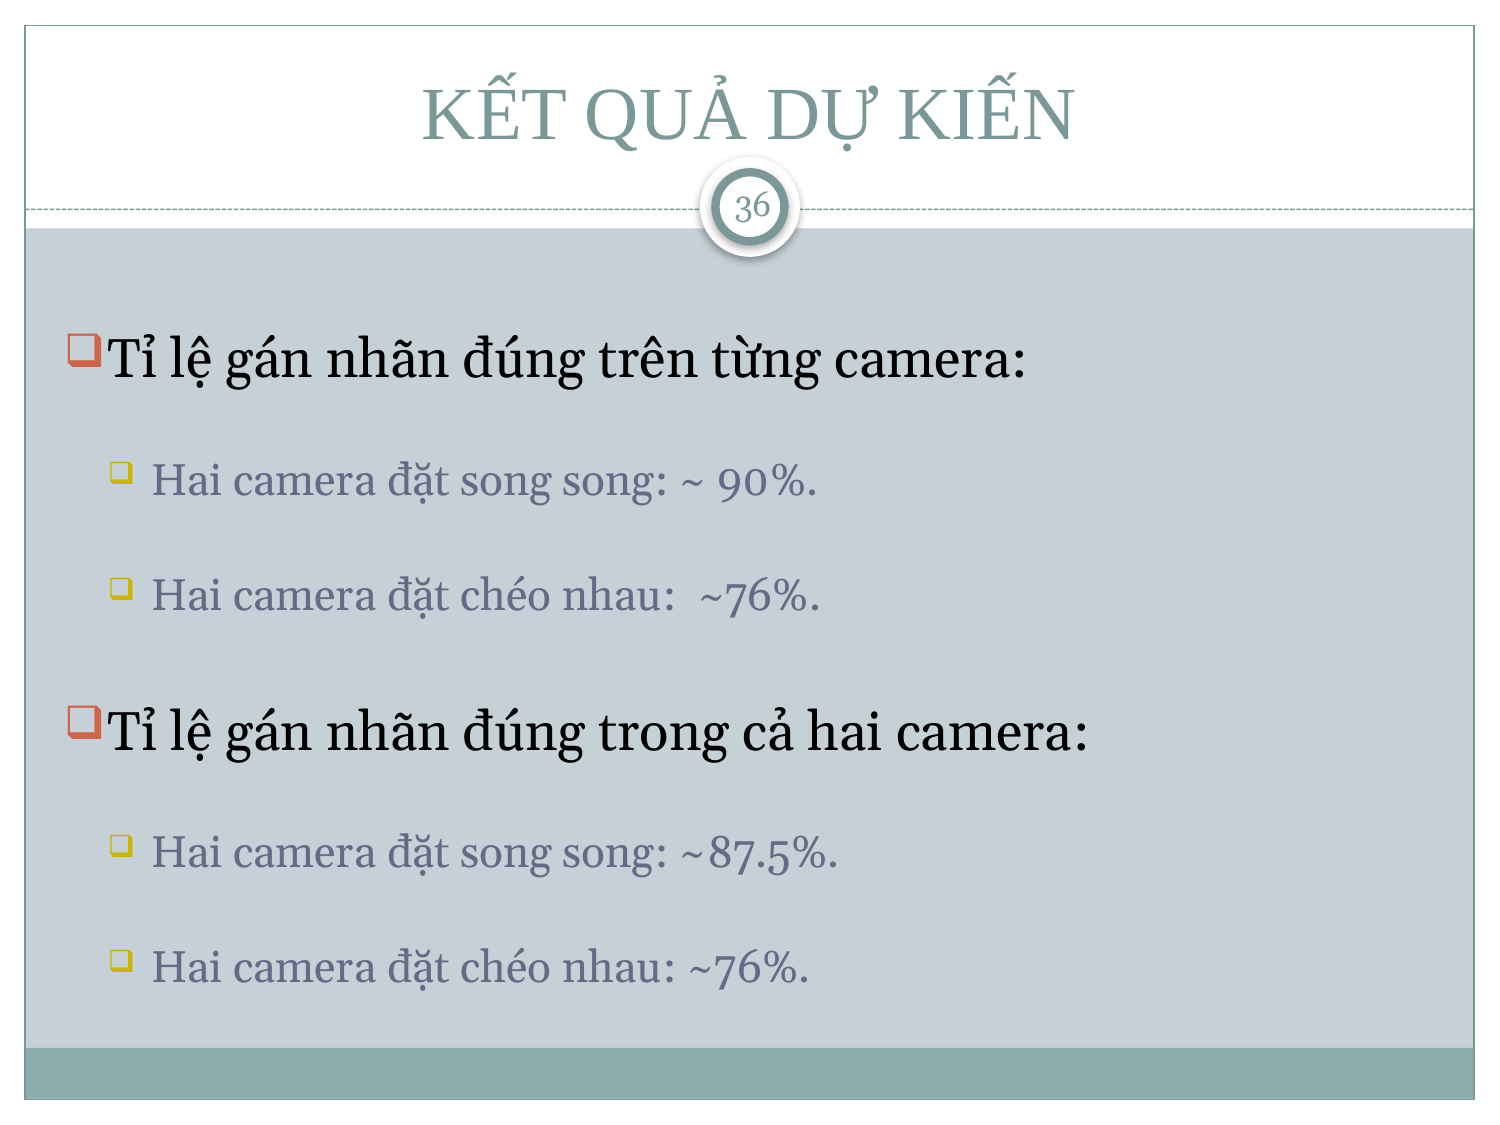

# KẾT QUẢ DỰ KIẾN
36
Tỉ lệ gán nhãn đúng trên từng camera:
Hai camera đặt song song: ~ 90%.
Hai camera đặt chéo nhau:  ~76%.
Tỉ lệ gán nhãn đúng trong cả hai camera:
Hai camera đặt song song: ~87.5%.
Hai camera đặt chéo nhau: ~76%.